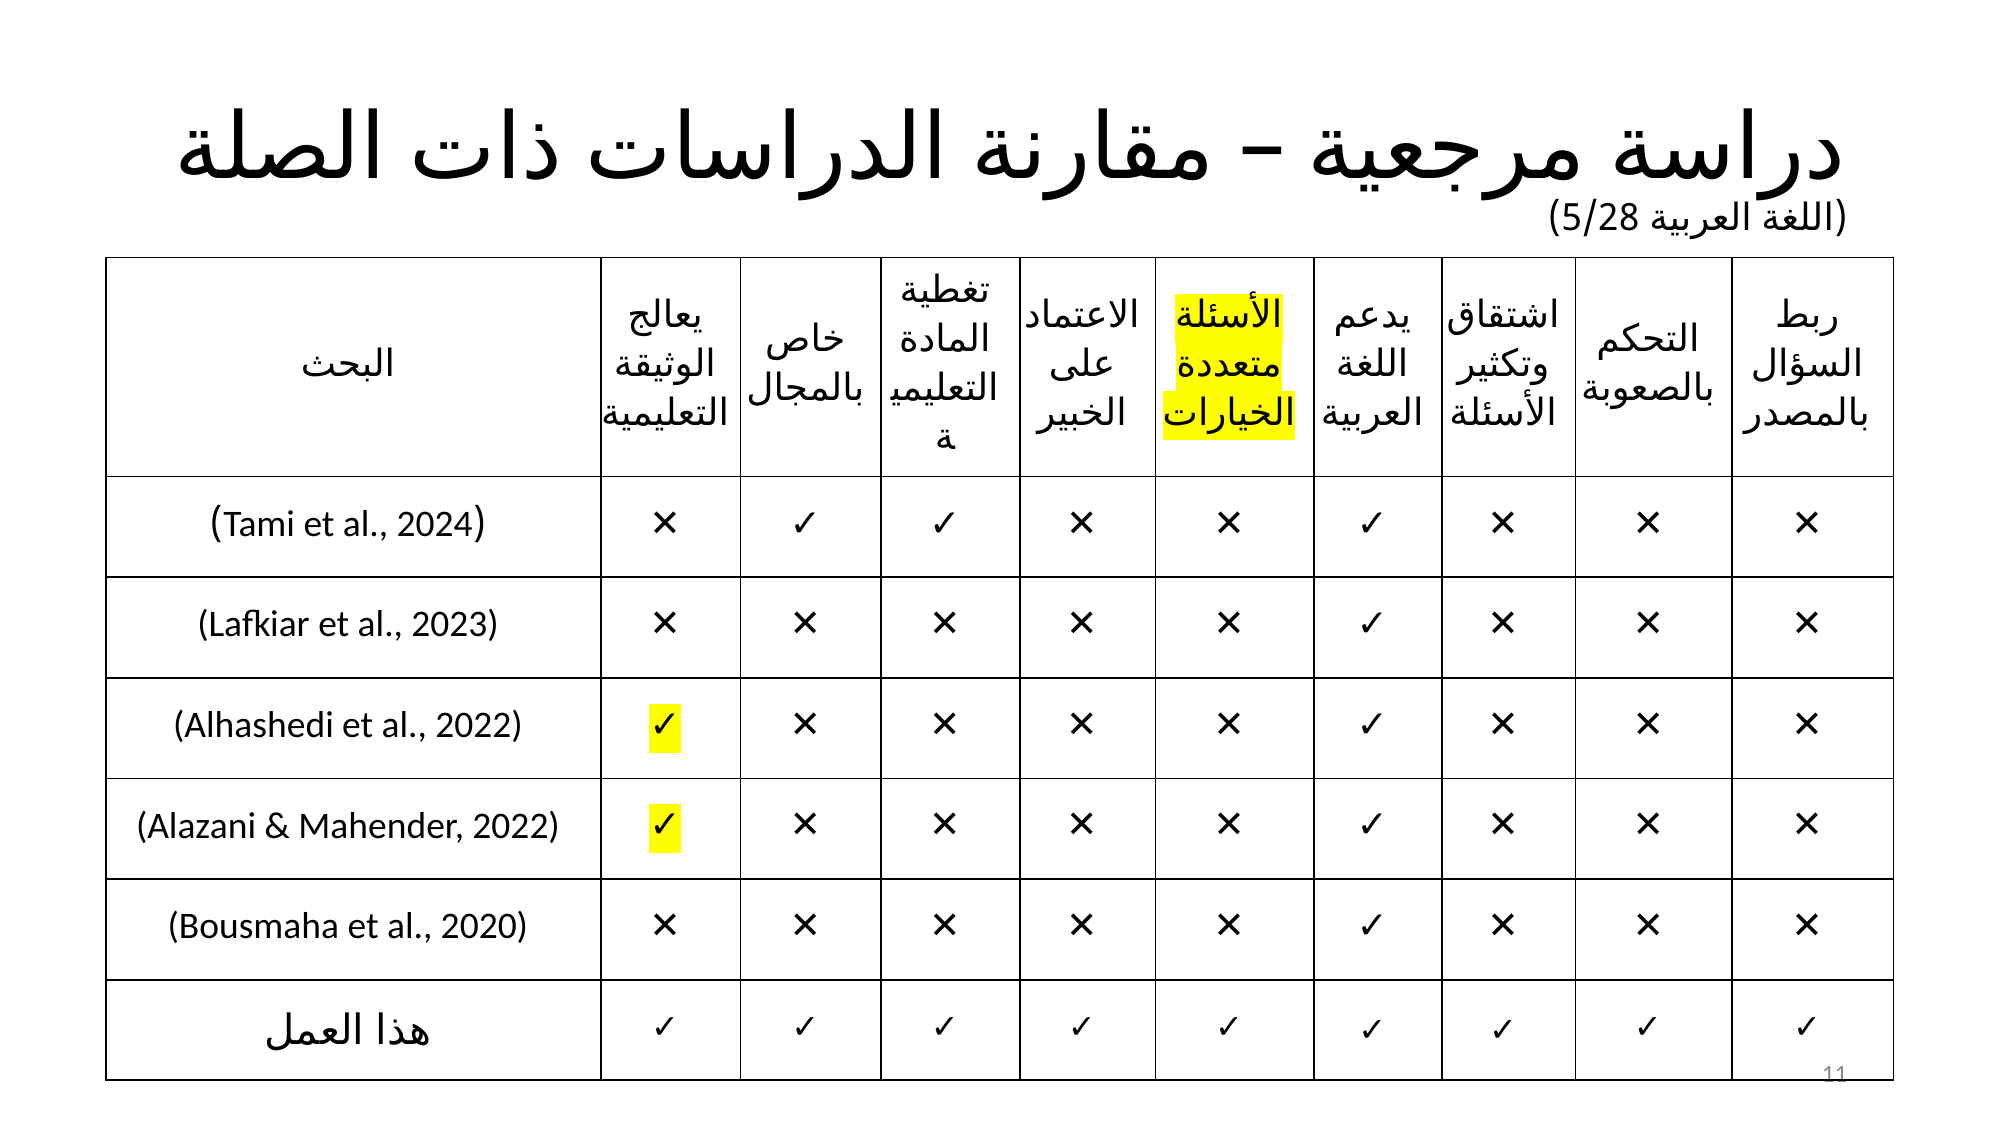

# دراسة مرجعية – مقارنة الدراسات ذات الصلة (اللغة العربية 5/28)
| البحث | يعالج الوثيقة التعليمية | خاص بالمجال | تغطية المادة التعليمية | الاعتماد على الخبير | الأسئلة متعددة الخيارات | يدعم اللغة العربية | اشتقاق وتكثير الأسئلة | التحكم بالصعوبة | ربط السؤال بالمصدر |
| --- | --- | --- | --- | --- | --- | --- | --- | --- | --- |
| (Tami et al., 2024) | ✕ | ✓ | ✓ | ✕ | ✕ | ✓ | ✕ | ✕ | ✕ |
| (Lafkiar et al., 2023) | ✕ | ✕ | ✕ | ✕ | ✕ | ✓ | ✕ | ✕ | ✕ |
| (Alhashedi et al., 2022) | ✓ | ✕ | ✕ | ✕ | ✕ | ✓ | ✕ | ✕ | ✕ |
| (Alazani & Mahender, 2022) | ✓ | ✕ | ✕ | ✕ | ✕ | ✓ | ✕ | ✕ | ✕ |
| (Bousmaha et al., 2020) | ✕ | ✕ | ✕ | ✕ | ✕ | ✓ | ✕ | ✕ | ✕ |
| هذا العمل | ✓ | ✓ | ✓ | ✓ | ✓ | ✓ | ✓ | ✓ | ✓ |

11